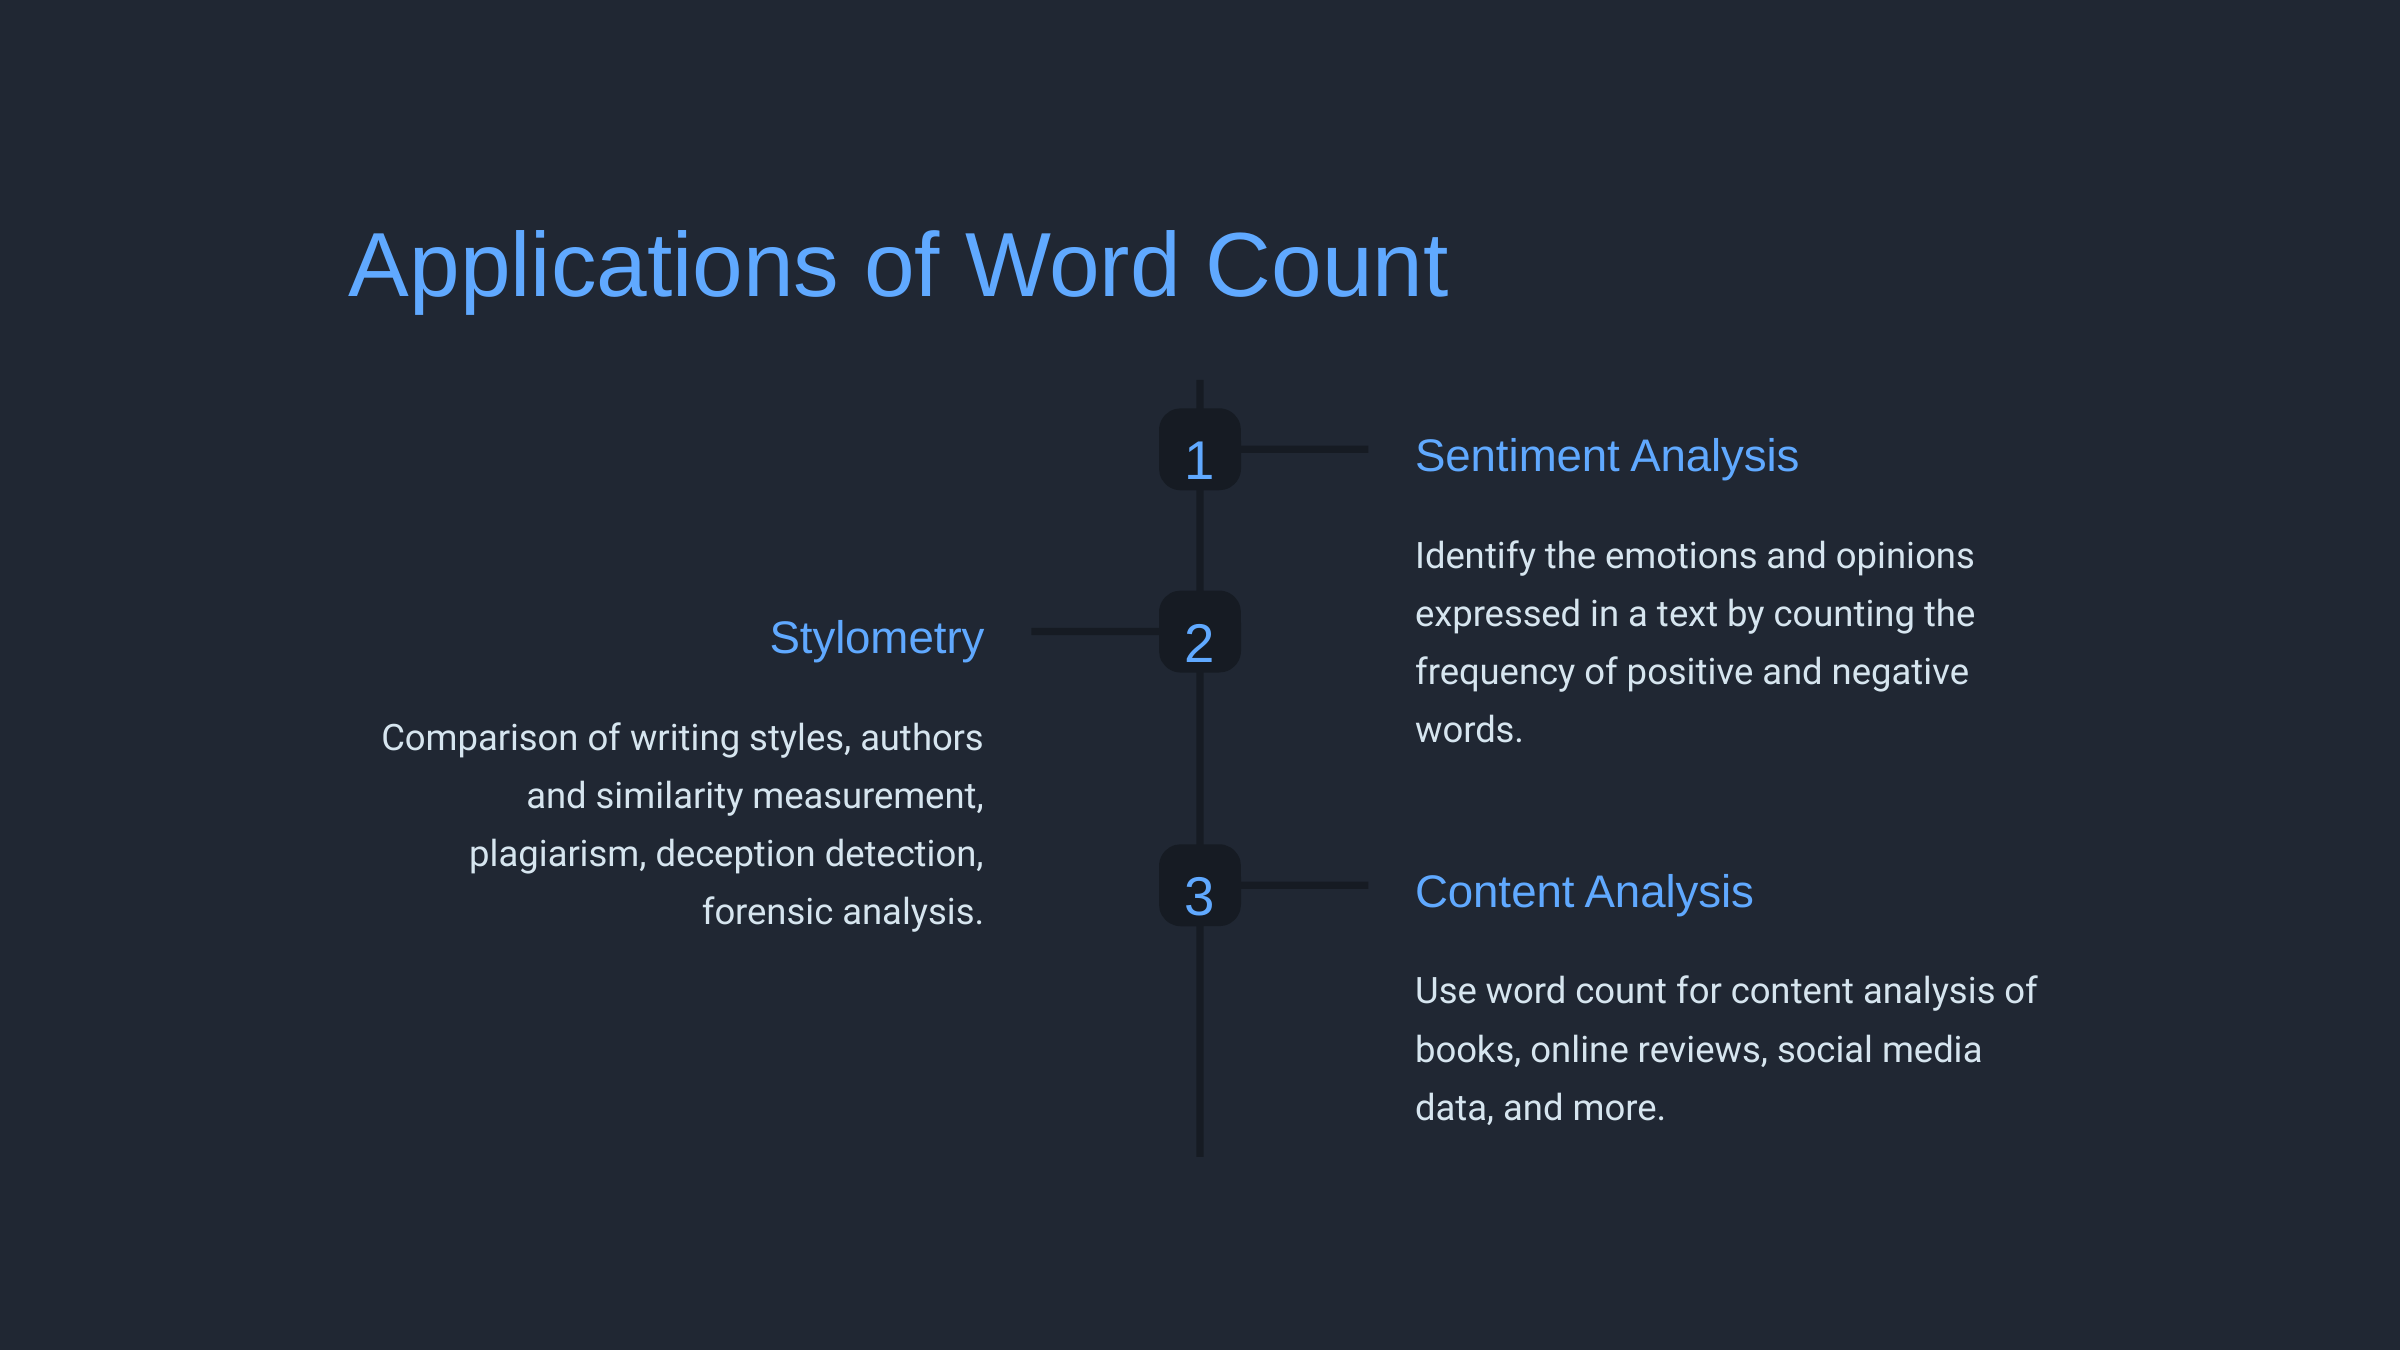

Applications of Word Count

1
Sentiment Analysis

Identify the emotions and opinions expressed in a text by counting the frequency of positive and negative words.

2
Stylometry

Comparison of writing styles, authors and similarity measurement, plagiarism, deception detection, forensic analysis.

3
Content Analysis

Use word count for content analysis of books, online reviews, social media data, and more.